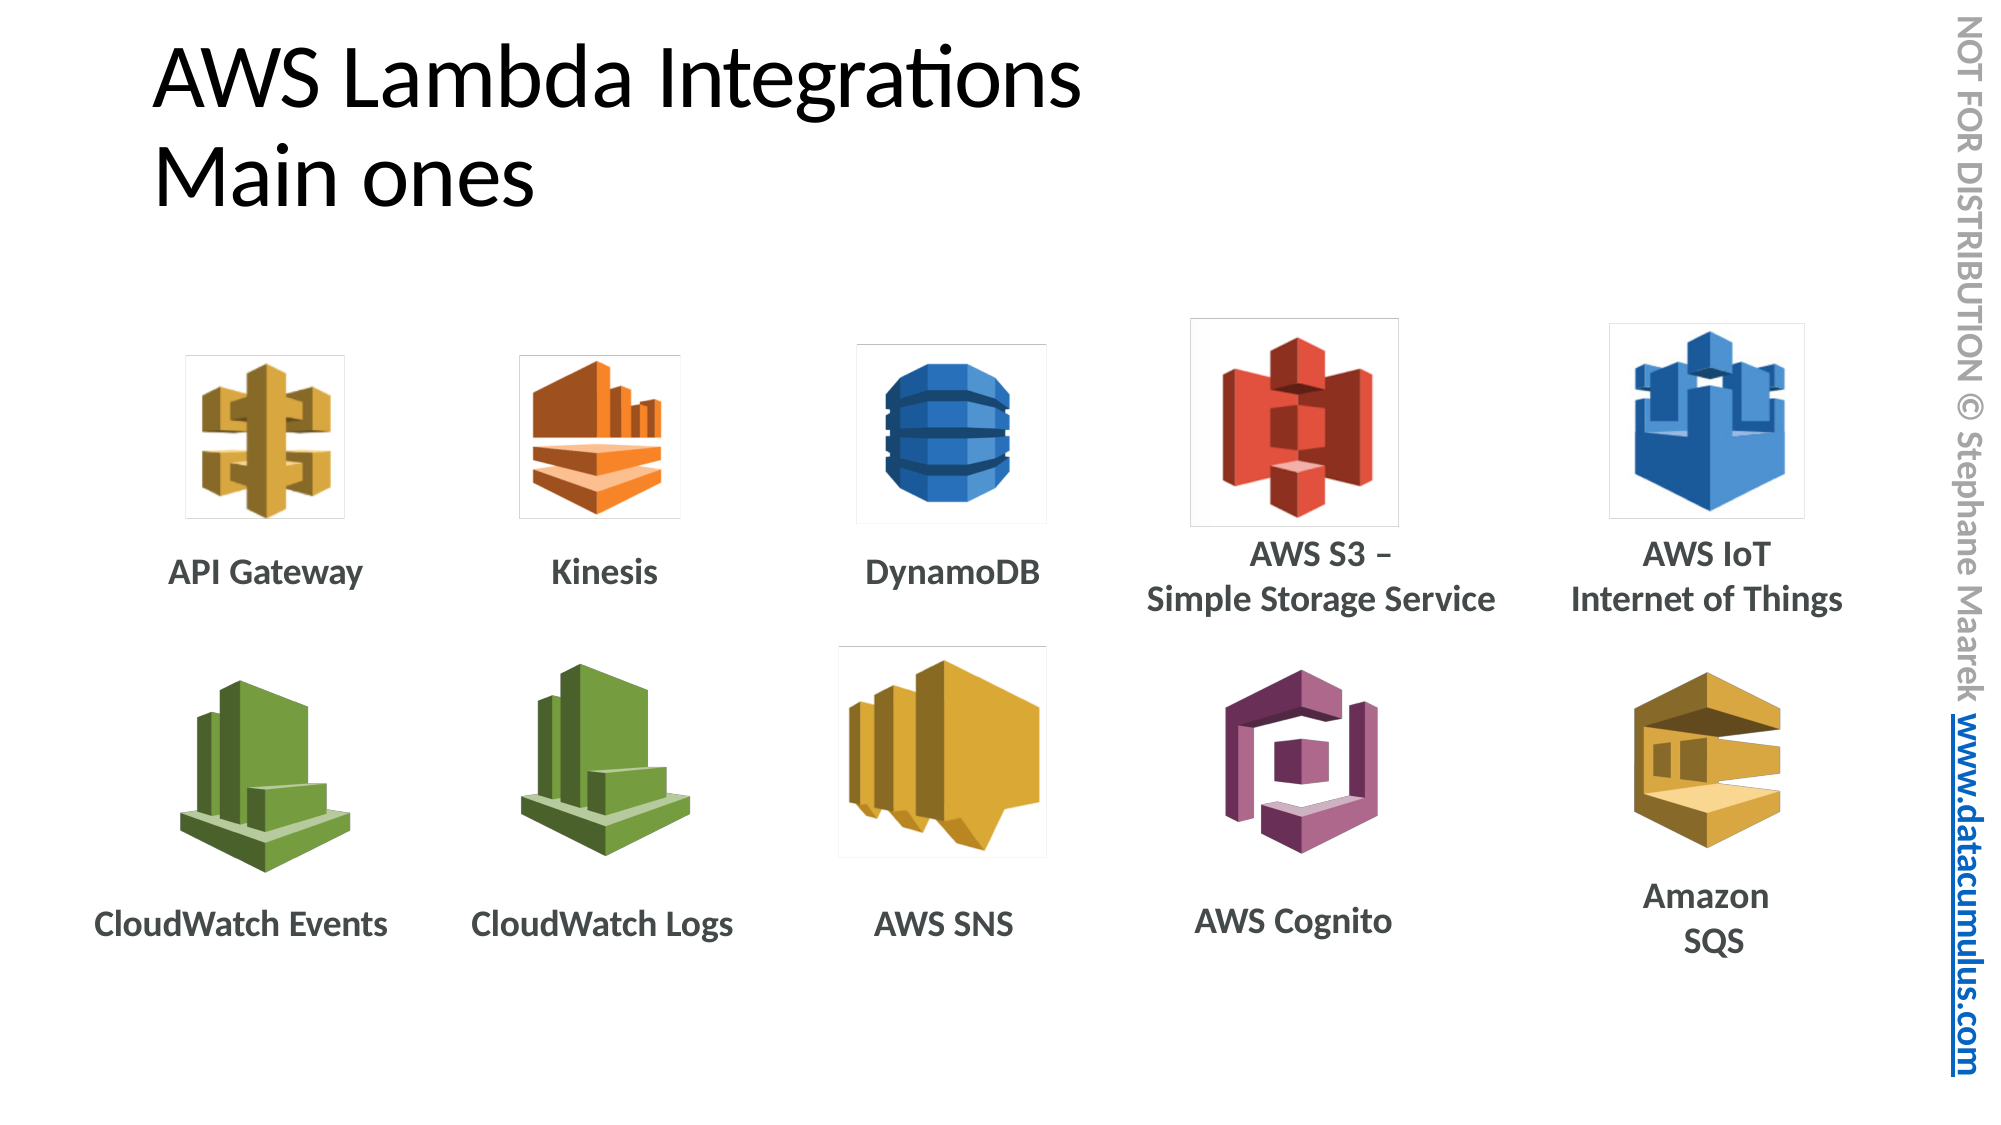

# AWS Lambda Integrations  Main ones
NOT FOR DISTRIBUTION © Stephane Maarek www.datacumulus.com

AWS S3 –
Simple Storage Service
AWS IoT
Internet of Things
API Gateway
Kinesis
DynamoDB

Amazon  SQS
AWS Cognito
CloudWatch Events
CloudWatch Logs
AWS SNS
© Stephane Maarek